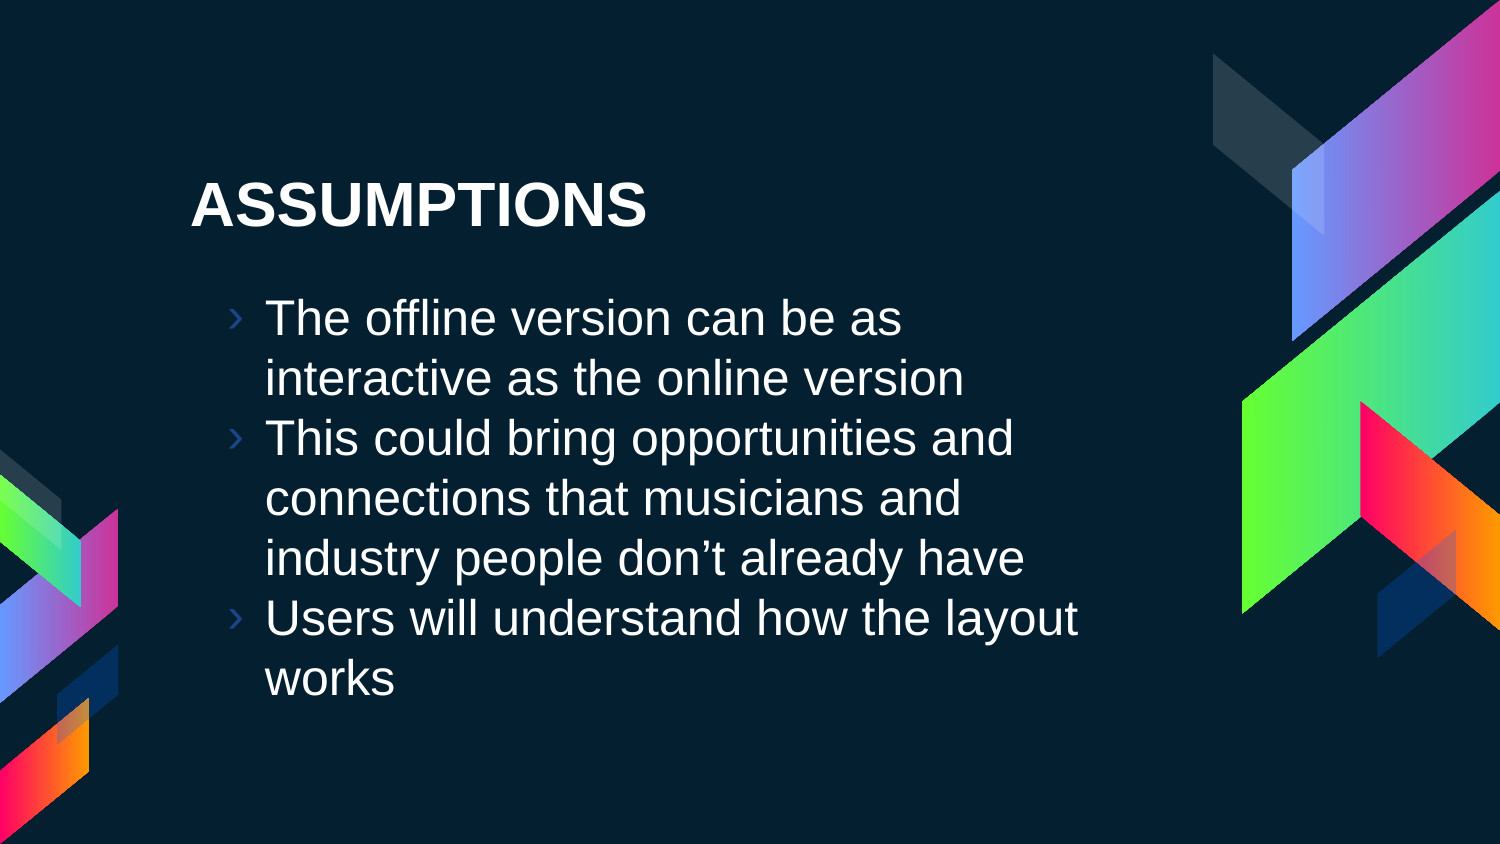

# ASSUMPTIONS
The offline version can be as interactive as the online version
This could bring opportunities and connections that musicians and industry people don’t already have
Users will understand how the layout works